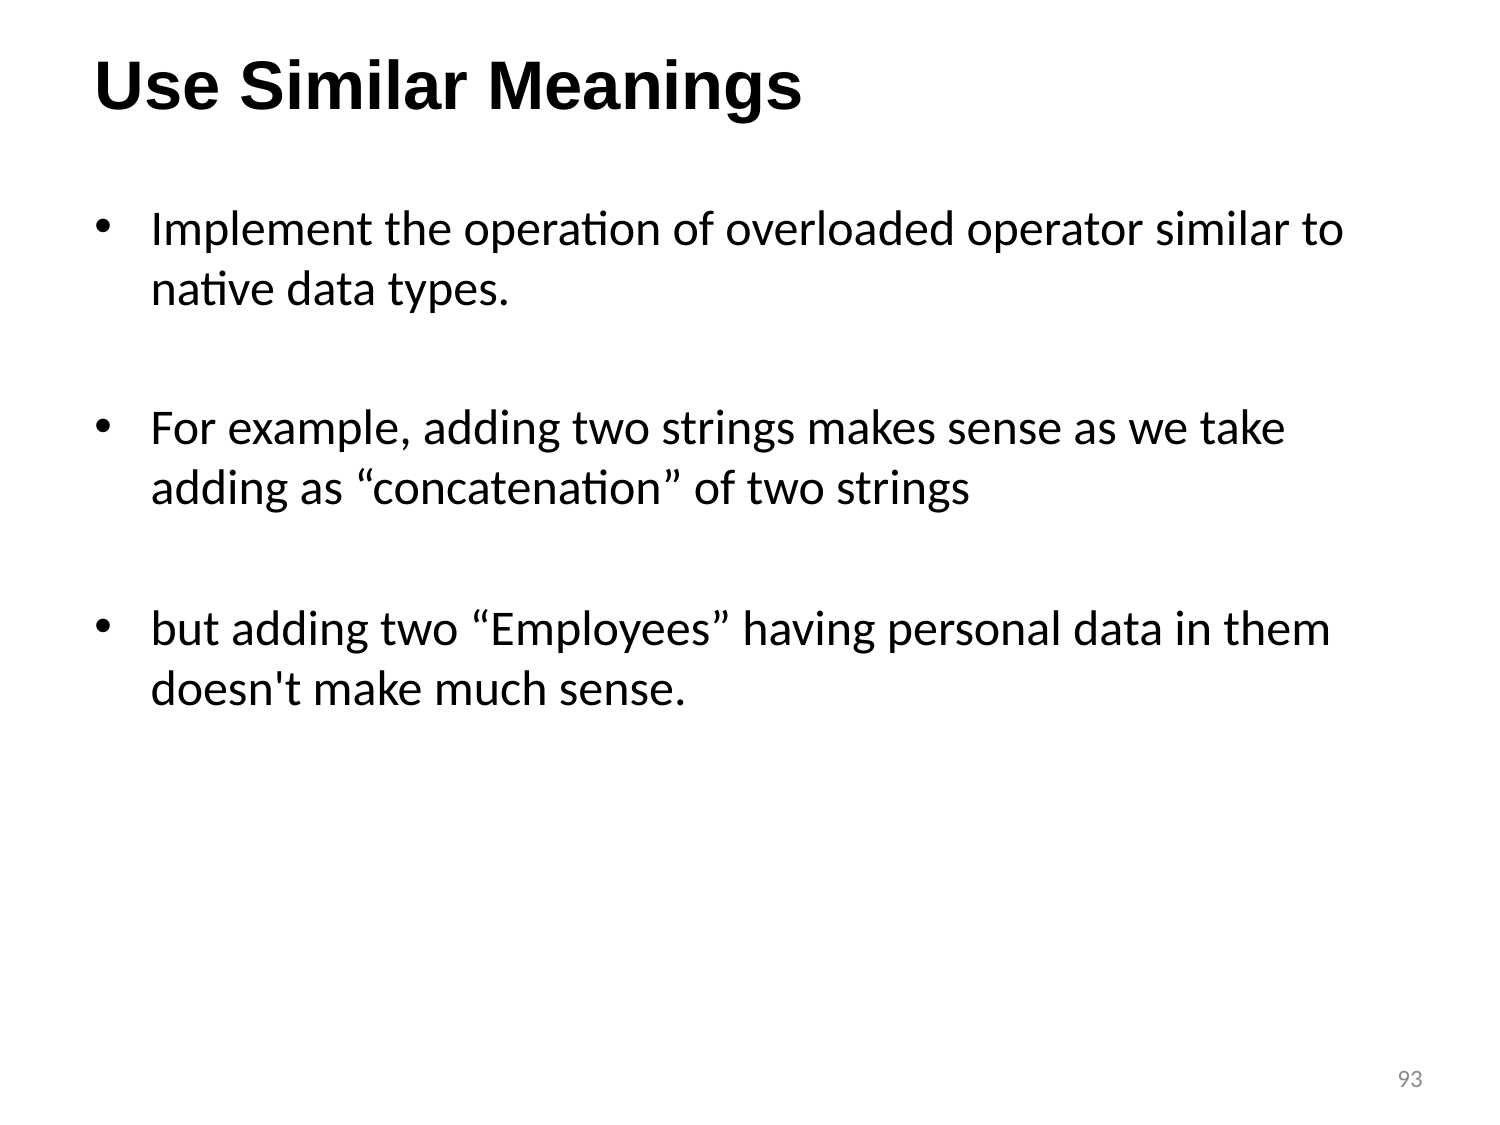

# Use Similar Meanings
Implement the operation of overloaded operator similar to native data types.

For example, adding two strings makes sense as we take adding as “concatenation” of two strings

but adding two “Employees” having personal data in them doesn't make much sense.

93